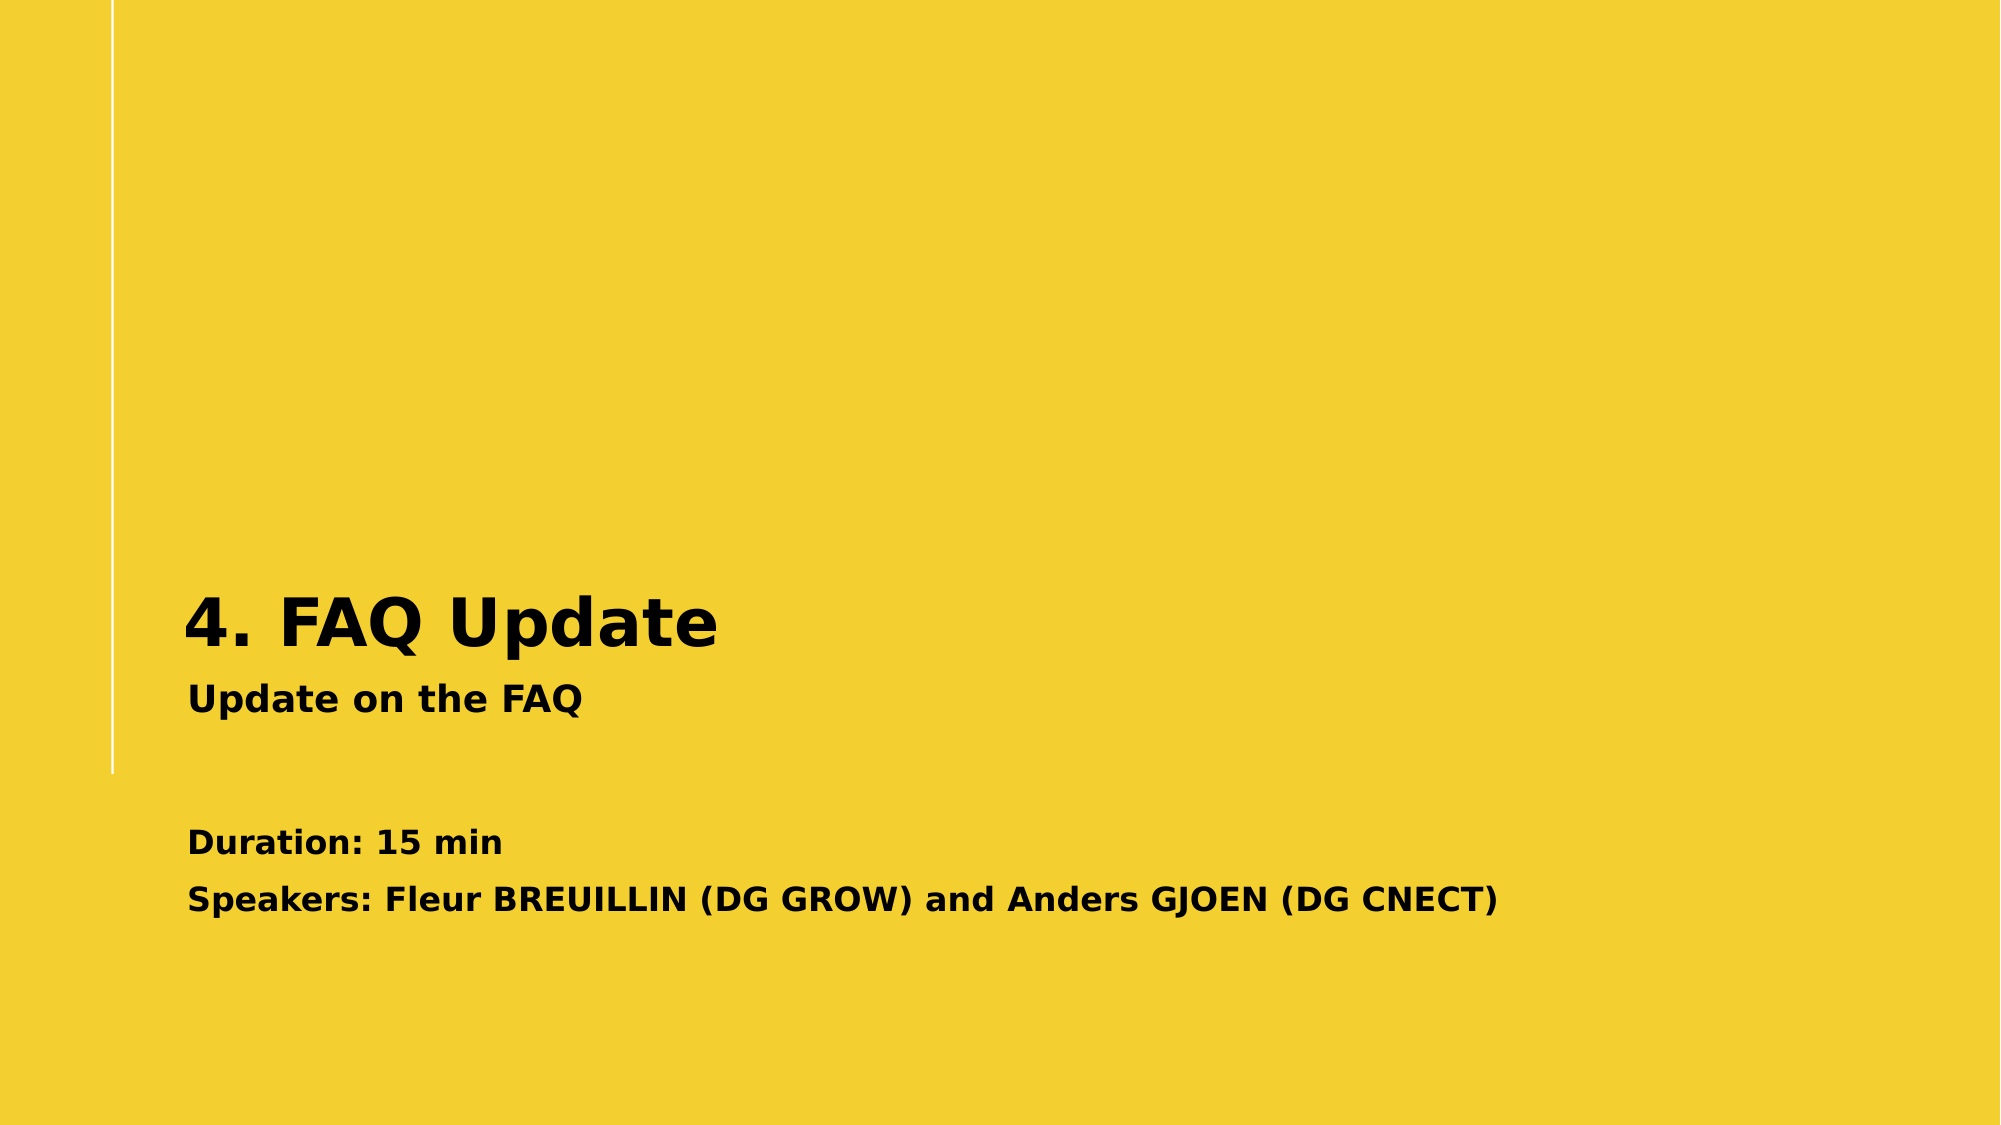

4. FAQ Update
Update on the FAQ
Duration: 15 min
Speakers: Fleur BREUILLIN (DG GROW) and Anders GJOEN (DG CNECT)